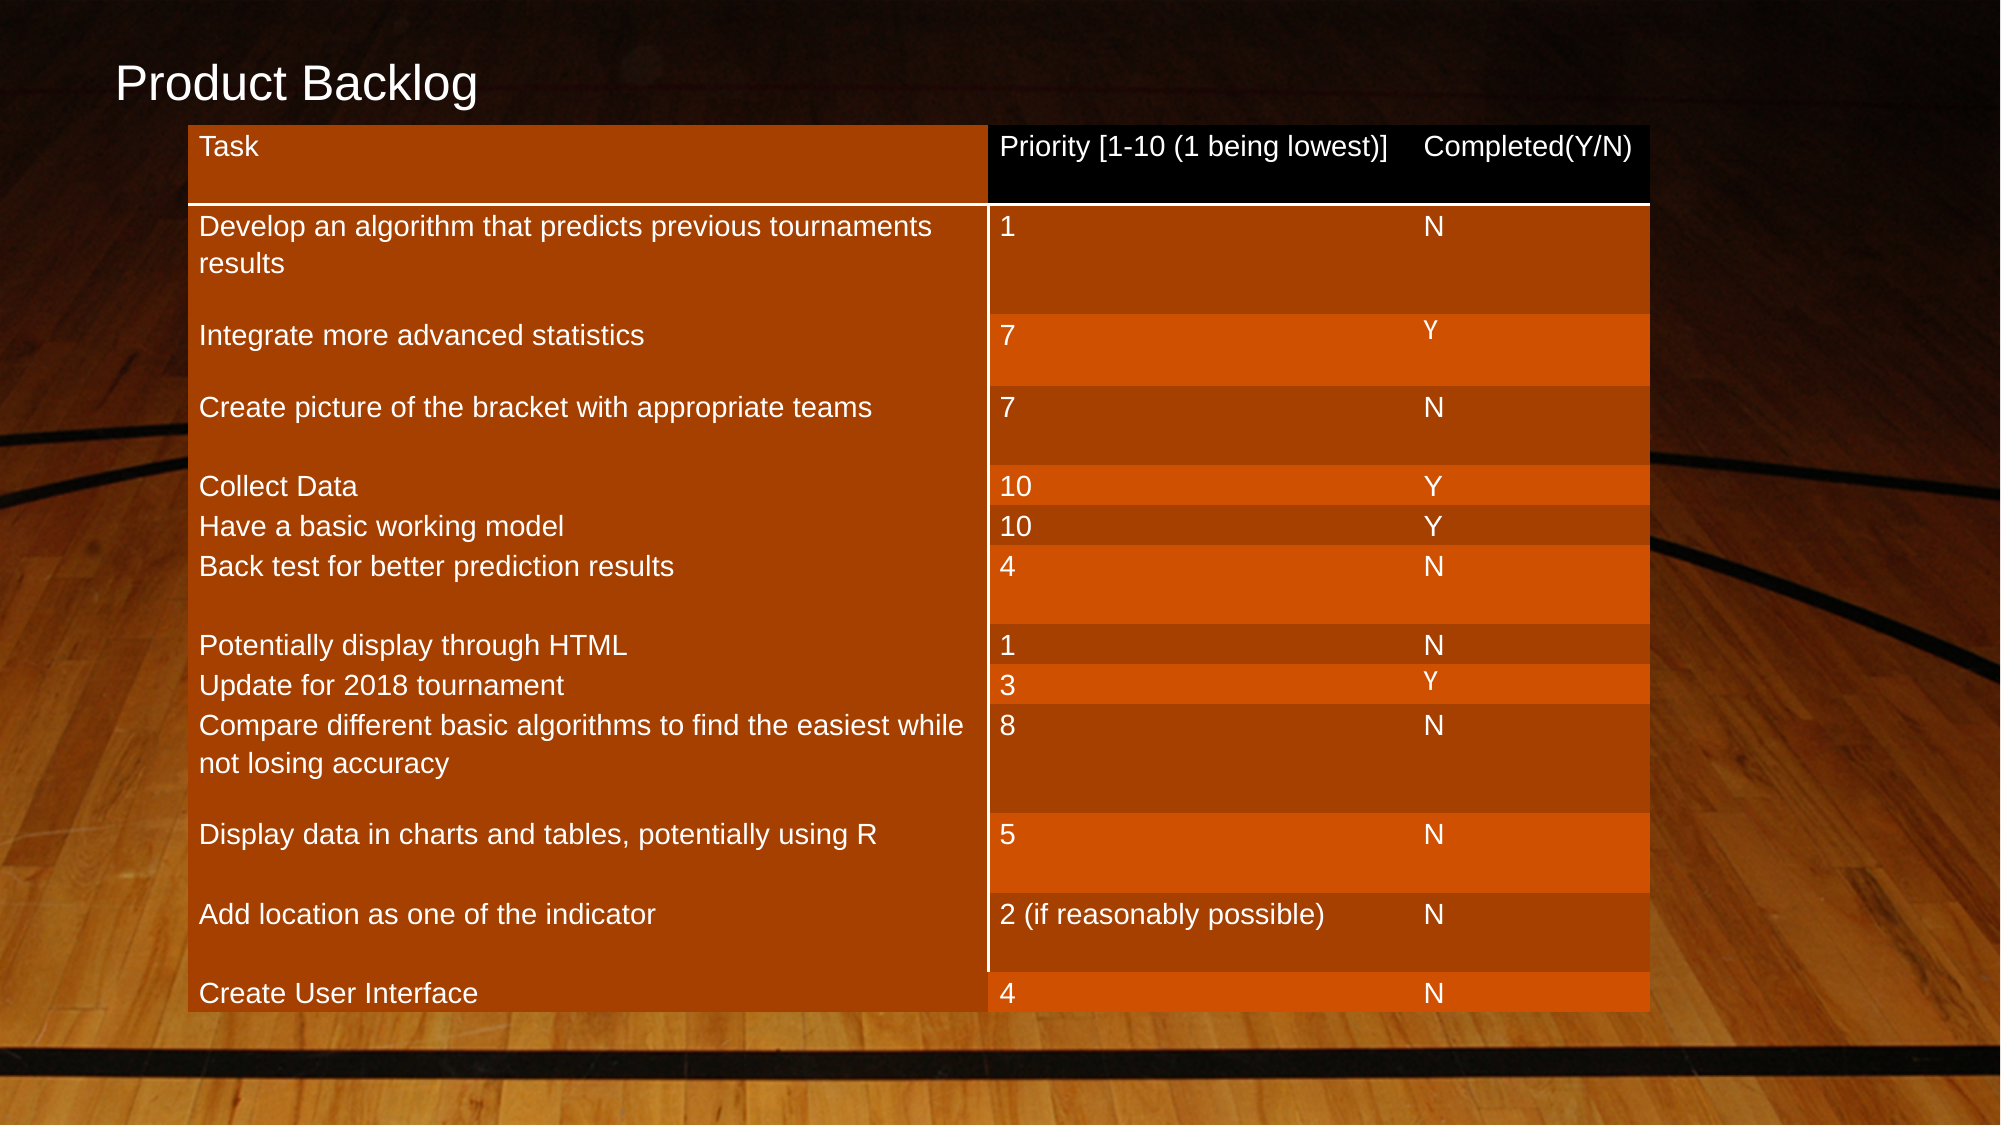

Product Backlog

| Task | Priority [1-10 (1 being lowest)] | Completed(Y/N) |
| --- | --- | --- |
| Develop an algorithm that predicts previous tournaments results | 1 | N |
| Integrate more advanced statistics | 7 | Y |
| Create picture of the bracket with appropriate teams | 7 | N |
| Collect Data | 10 | Y |
| Have a basic working model | 10 | Y |
| Back test for better prediction results | 4 | N |
| Potentially display through HTML | 1 | N |
| Update for 2018 tournament | 3 | Y |
| Compare different basic algorithms to find the easiest while not losing accuracy | 8 | N |
| Display data in charts and tables, potentially using R | 5 | N |
| Add location as one of the indicator | 2 (if reasonably possible) | N |
| Create User Interface | 4 | N |